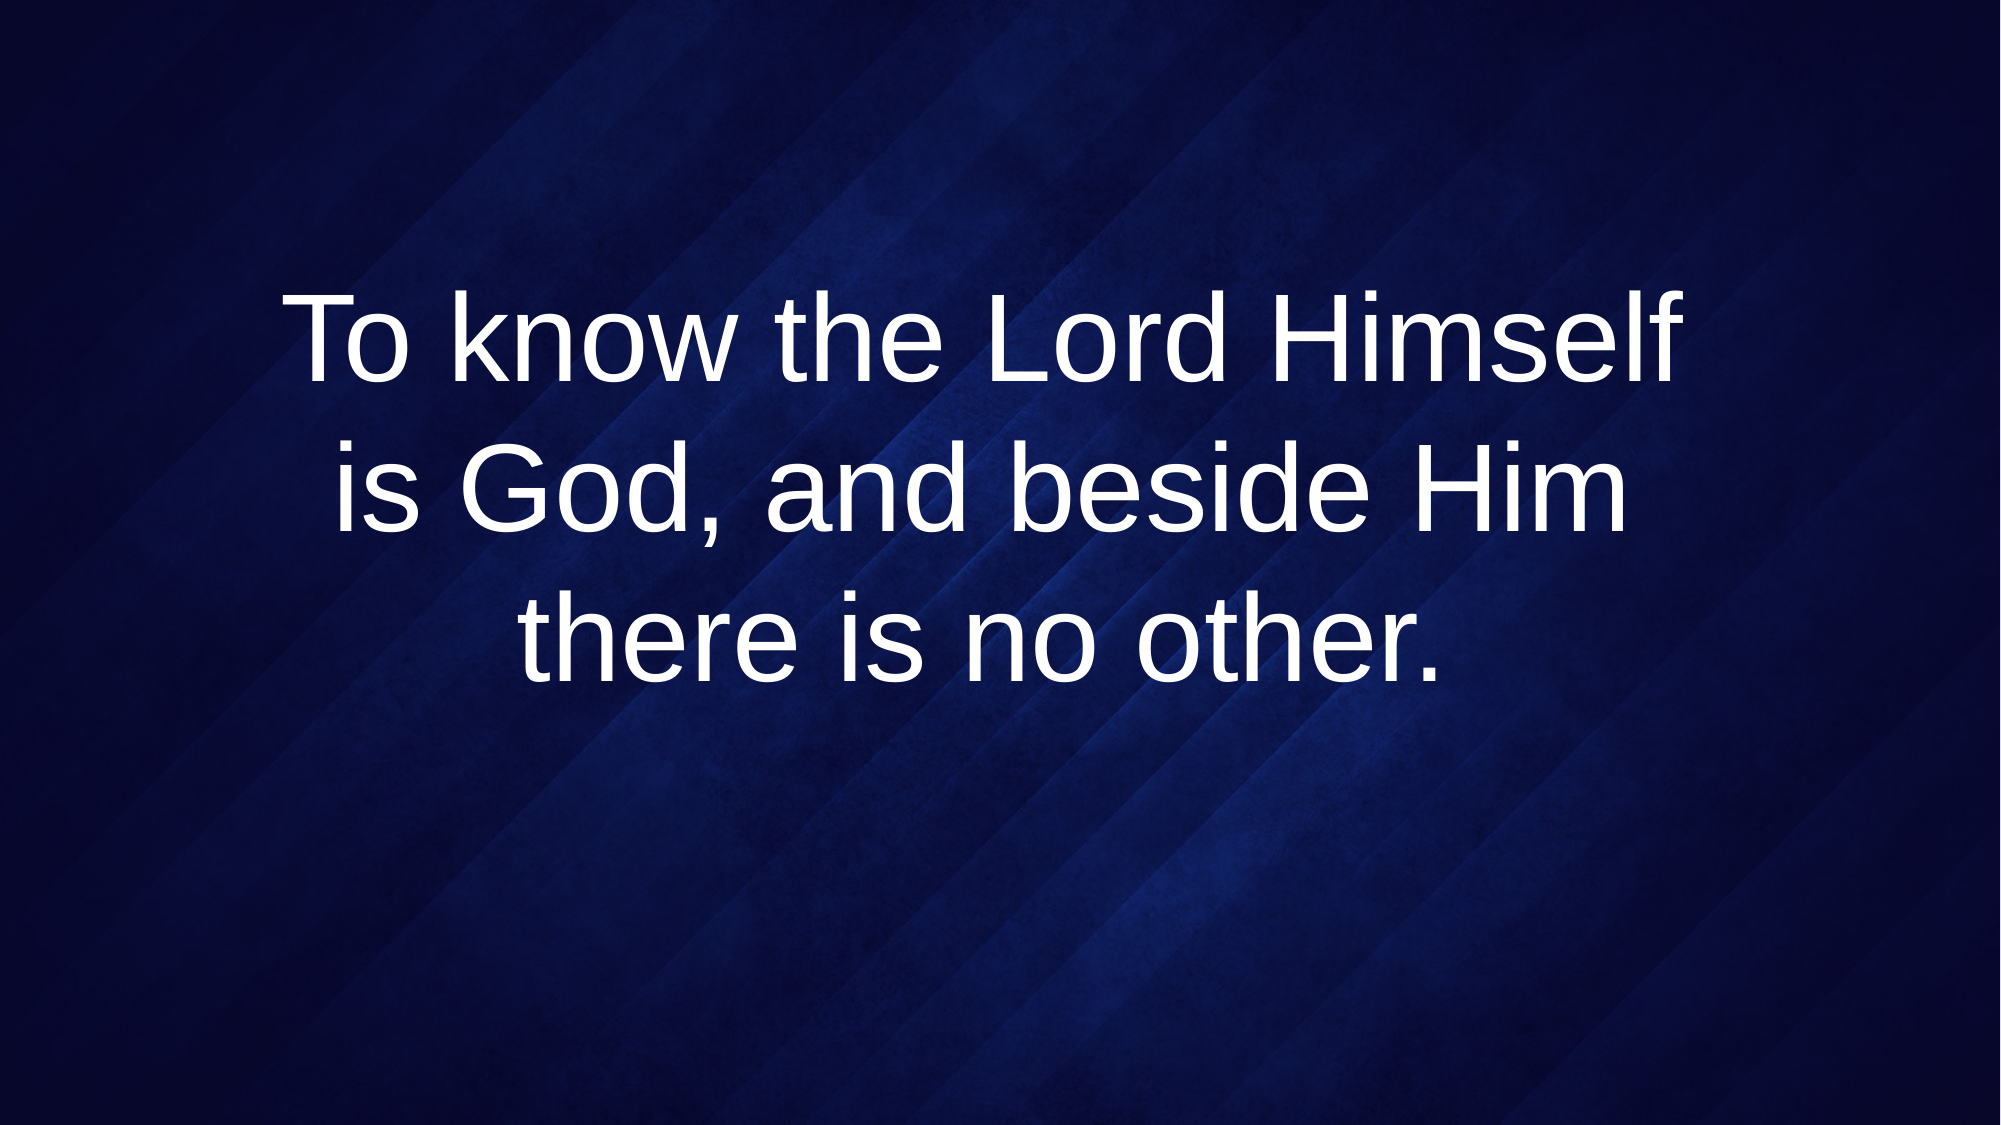

# To know the Lord Himself is God, and beside Him there is no other.